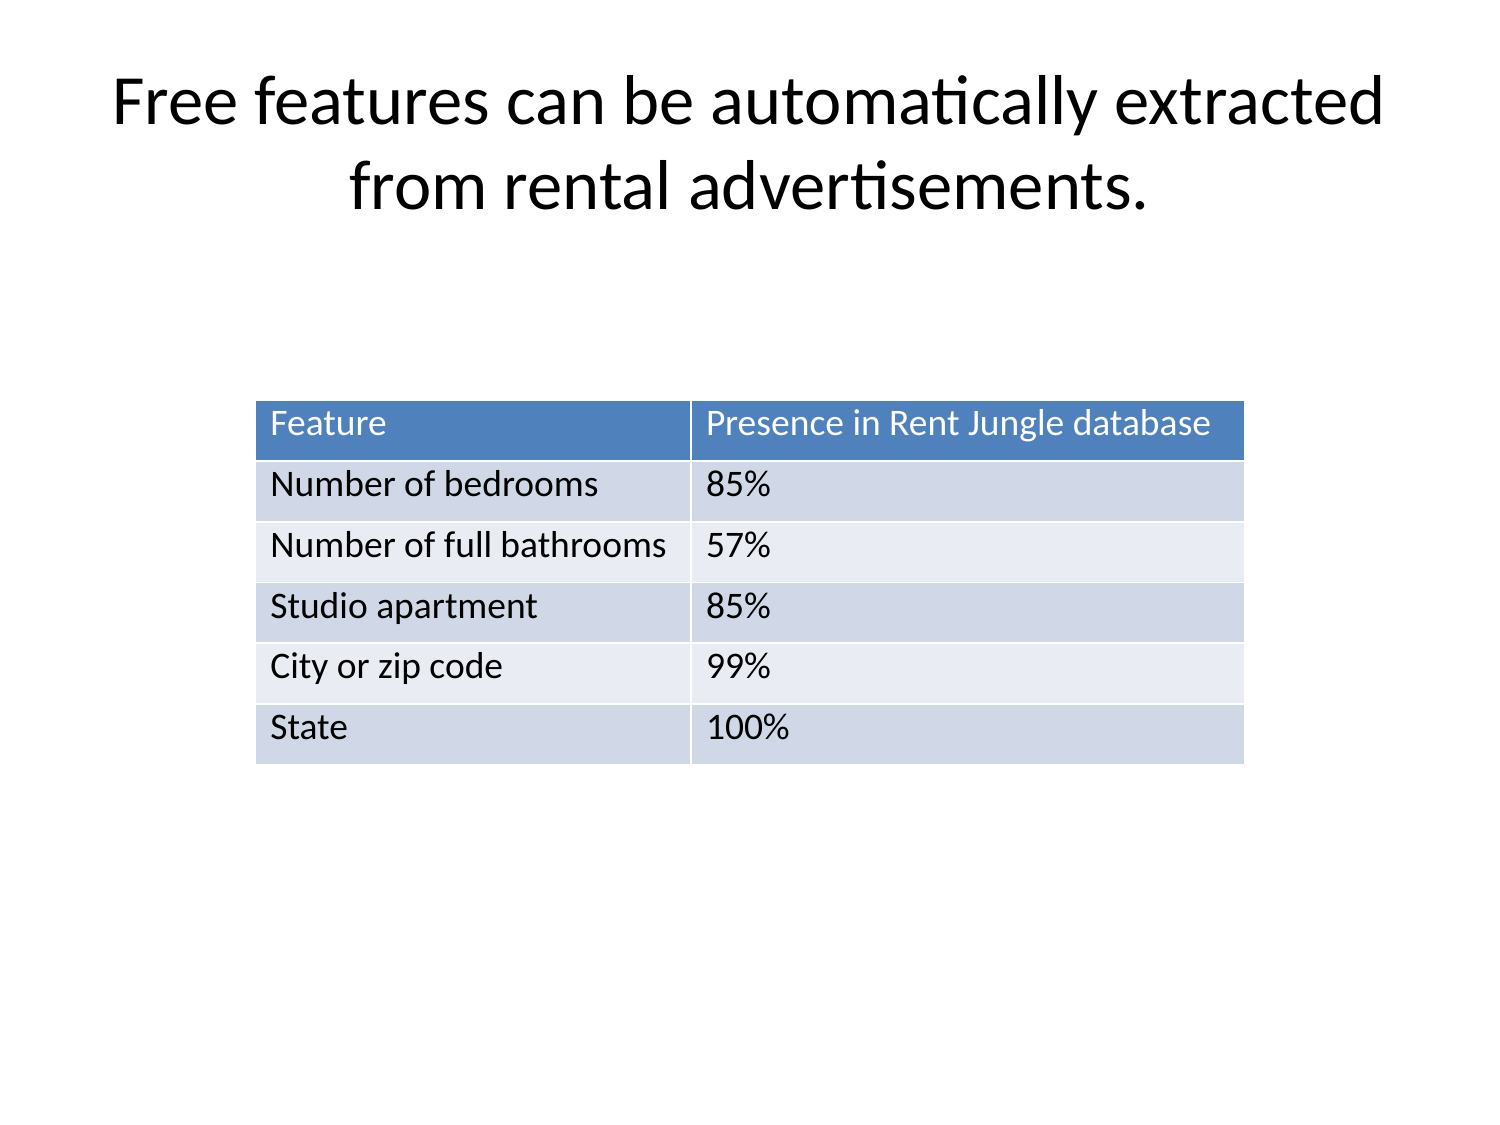

# Free features can be automatically extracted from rental advertisements.
| Feature | Presence in Rent Jungle database |
| --- | --- |
| Number of bedrooms | 85% |
| Number of full bathrooms | 57% |
| Studio apartment | 85% |
| City or zip code | 99% |
| State | 100% |